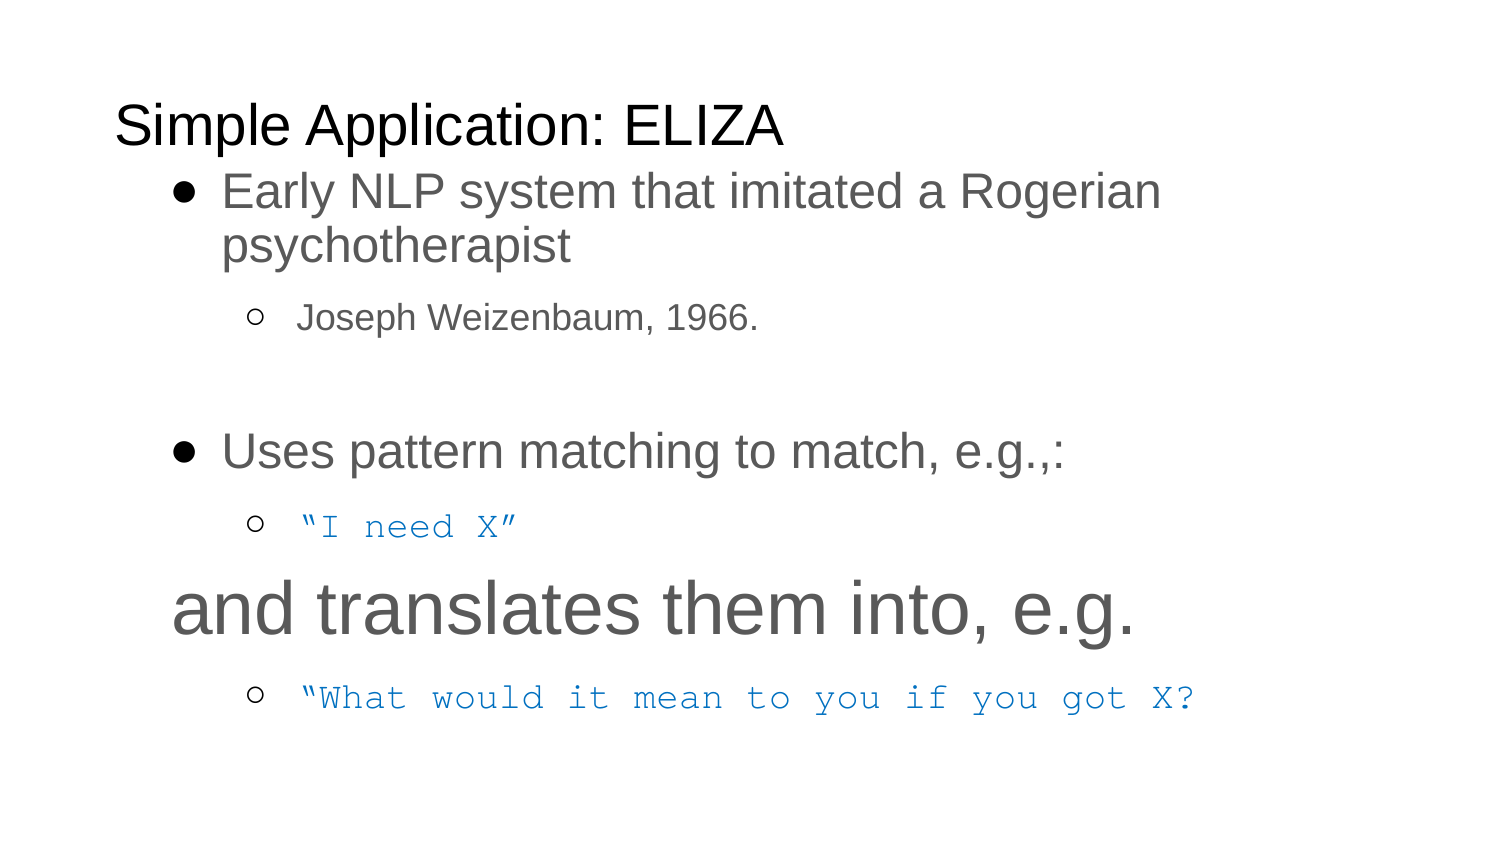

# Simple Application: ELIZA
Early NLP system that imitated a Rogerian psychotherapist
Joseph Weizenbaum, 1966.

Uses pattern matching to match, e.g.,:
“I need X”
and translates them into, e.g.
“What would it mean to you if you got X?